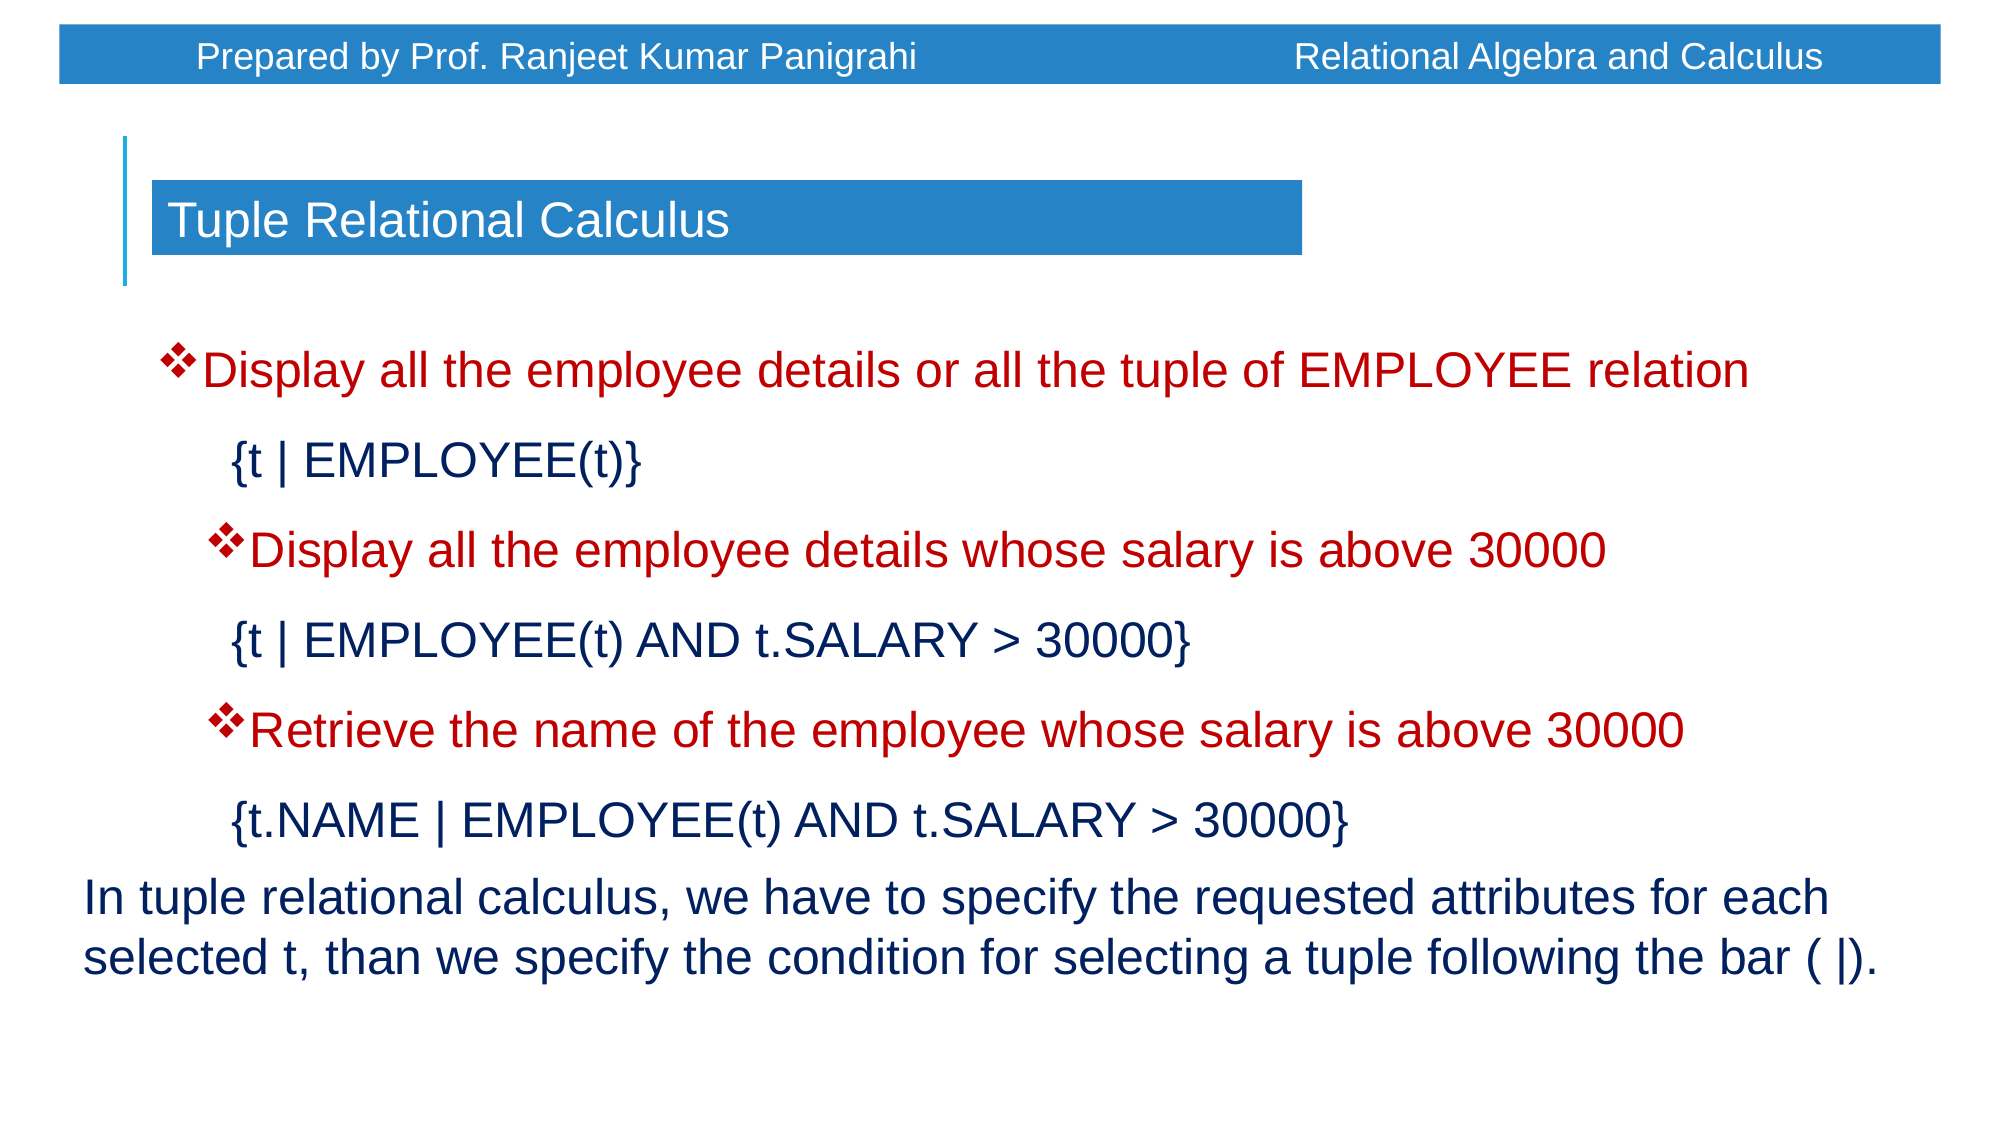

Prepared by Prof. Ranjeet Kumar Panigrahi                                    Relational Algebra and Calculus
Tuple Relational Calculus
Display all the employee details or all the tuple of EMPLOYEE relation
{t | EMPLOYEE(t)}
Display all the employee details whose salary is above 30000
{t | EMPLOYEE(t) AND t.SALARY > 30000}
Retrieve the name of the employee whose salary is above 30000
{t.NAME | EMPLOYEE(t) AND t.SALARY > 30000}
In tuple relational calculus, we have to specify the requested attributes for each selected t, than we specify the condition for selecting a tuple following the bar ( |).